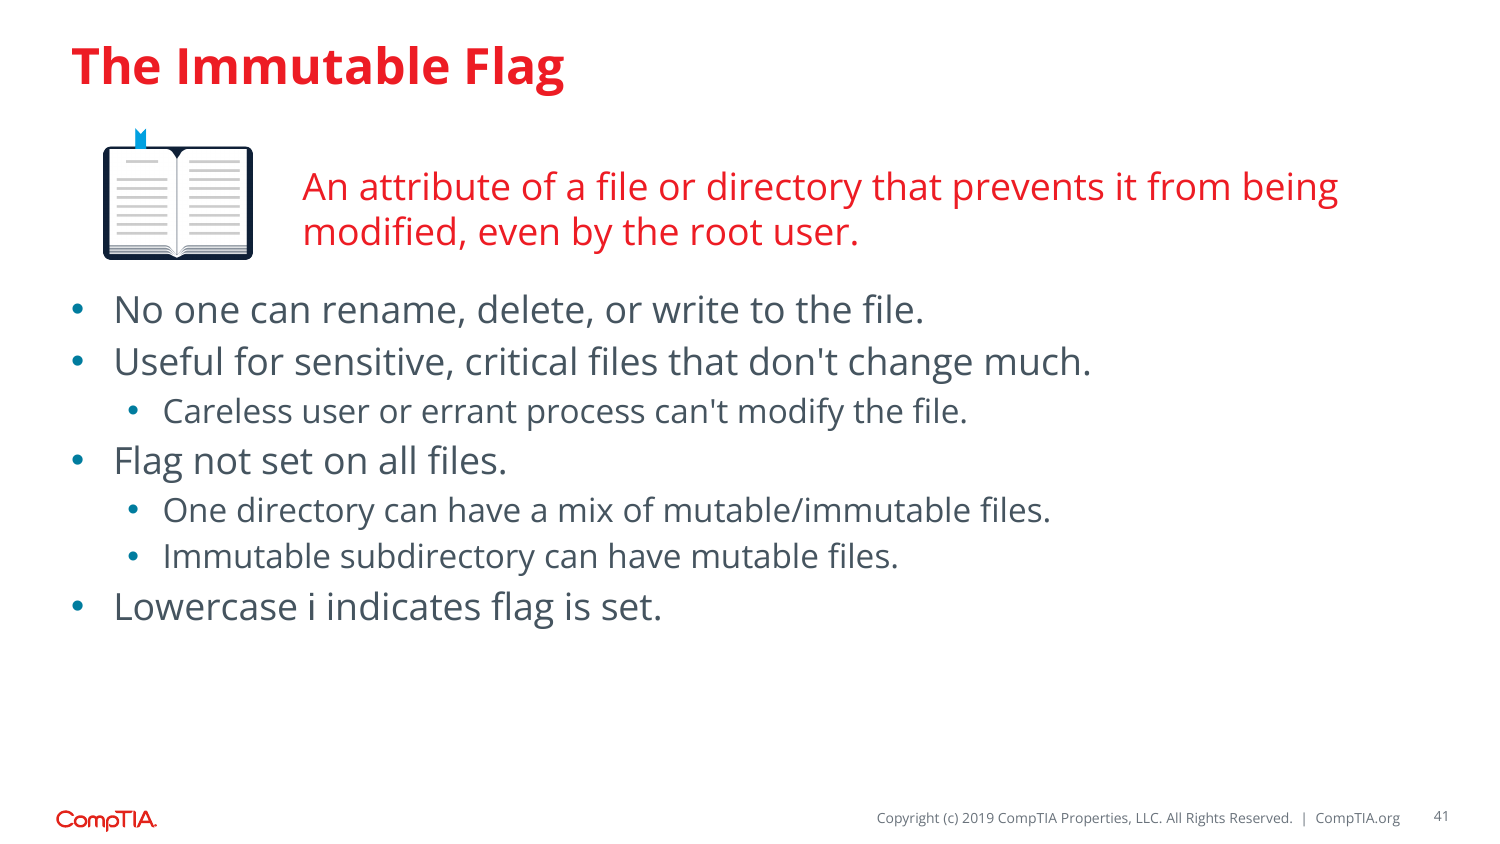

# The Immutable Flag
An attribute of a file or directory that prevents it from being modified, even by the root user.
No one can rename, delete, or write to the file.
Useful for sensitive, critical files that don't change much.
Careless user or errant process can't modify the file.
Flag not set on all files.
One directory can have a mix of mutable/immutable files.
Immutable subdirectory can have mutable files.
Lowercase i indicates flag is set.
41